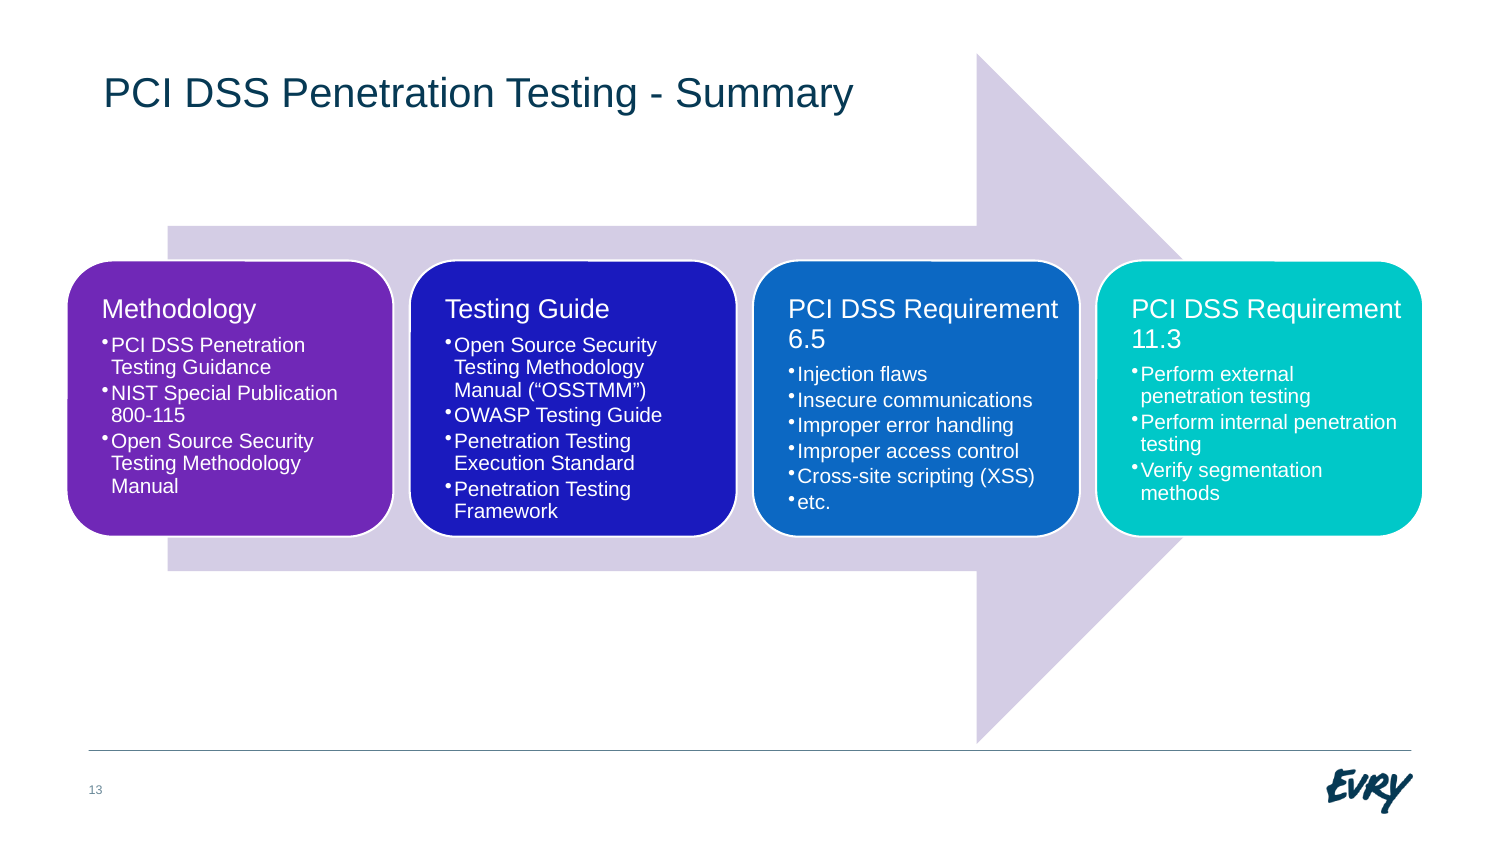

Methodology
PCI DSS Penetration Testing Guidance
NIST Special Publication 800-115
Open Source Security Testing Methodology Manual
Testing Guide
Open Source Security Testing Methodology Manual (“OSSTMM”)
OWASP Testing Guide
Penetration Testing Execution Standard
Penetration Testing Framework
PCI DSS Requirement 6.5
Injection flaws
Insecure communications
Improper error handling
Improper access control
Cross-site scripting (XSS)
etc.
PCI DSS Requirement 11.3
Perform external penetration testing
Perform internal penetration testing
Verify segmentation methods
# PCI DSS Penetration Testing - Summary
13